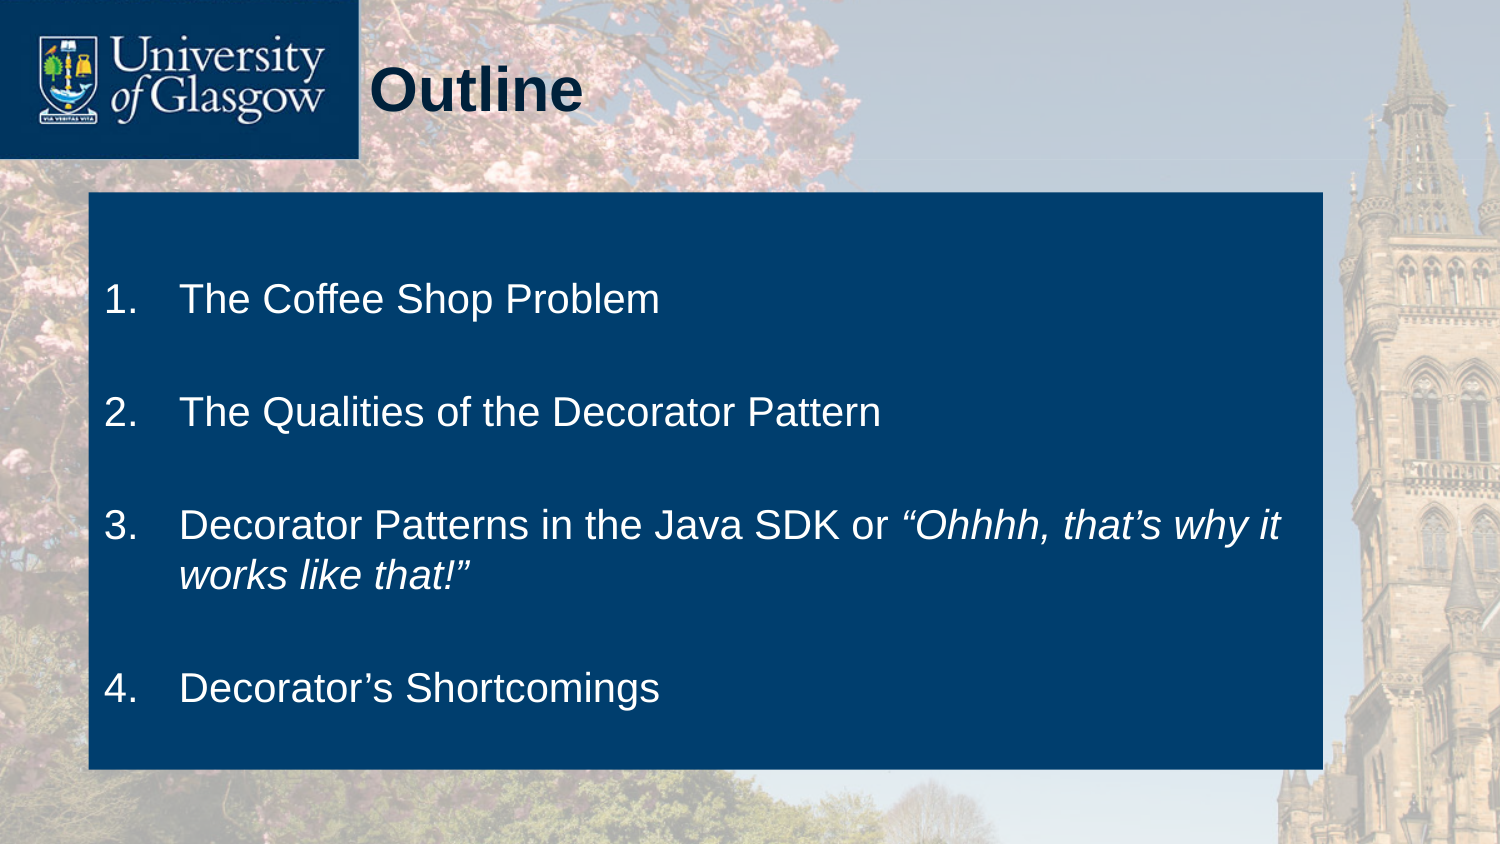

# Outline

The Coffee Shop Problem

The Qualities of the Decorator Pattern

Decorator Patterns in the Java SDK or “Ohhhh, that’s why it works like that!”

Decorator’s Shortcomings